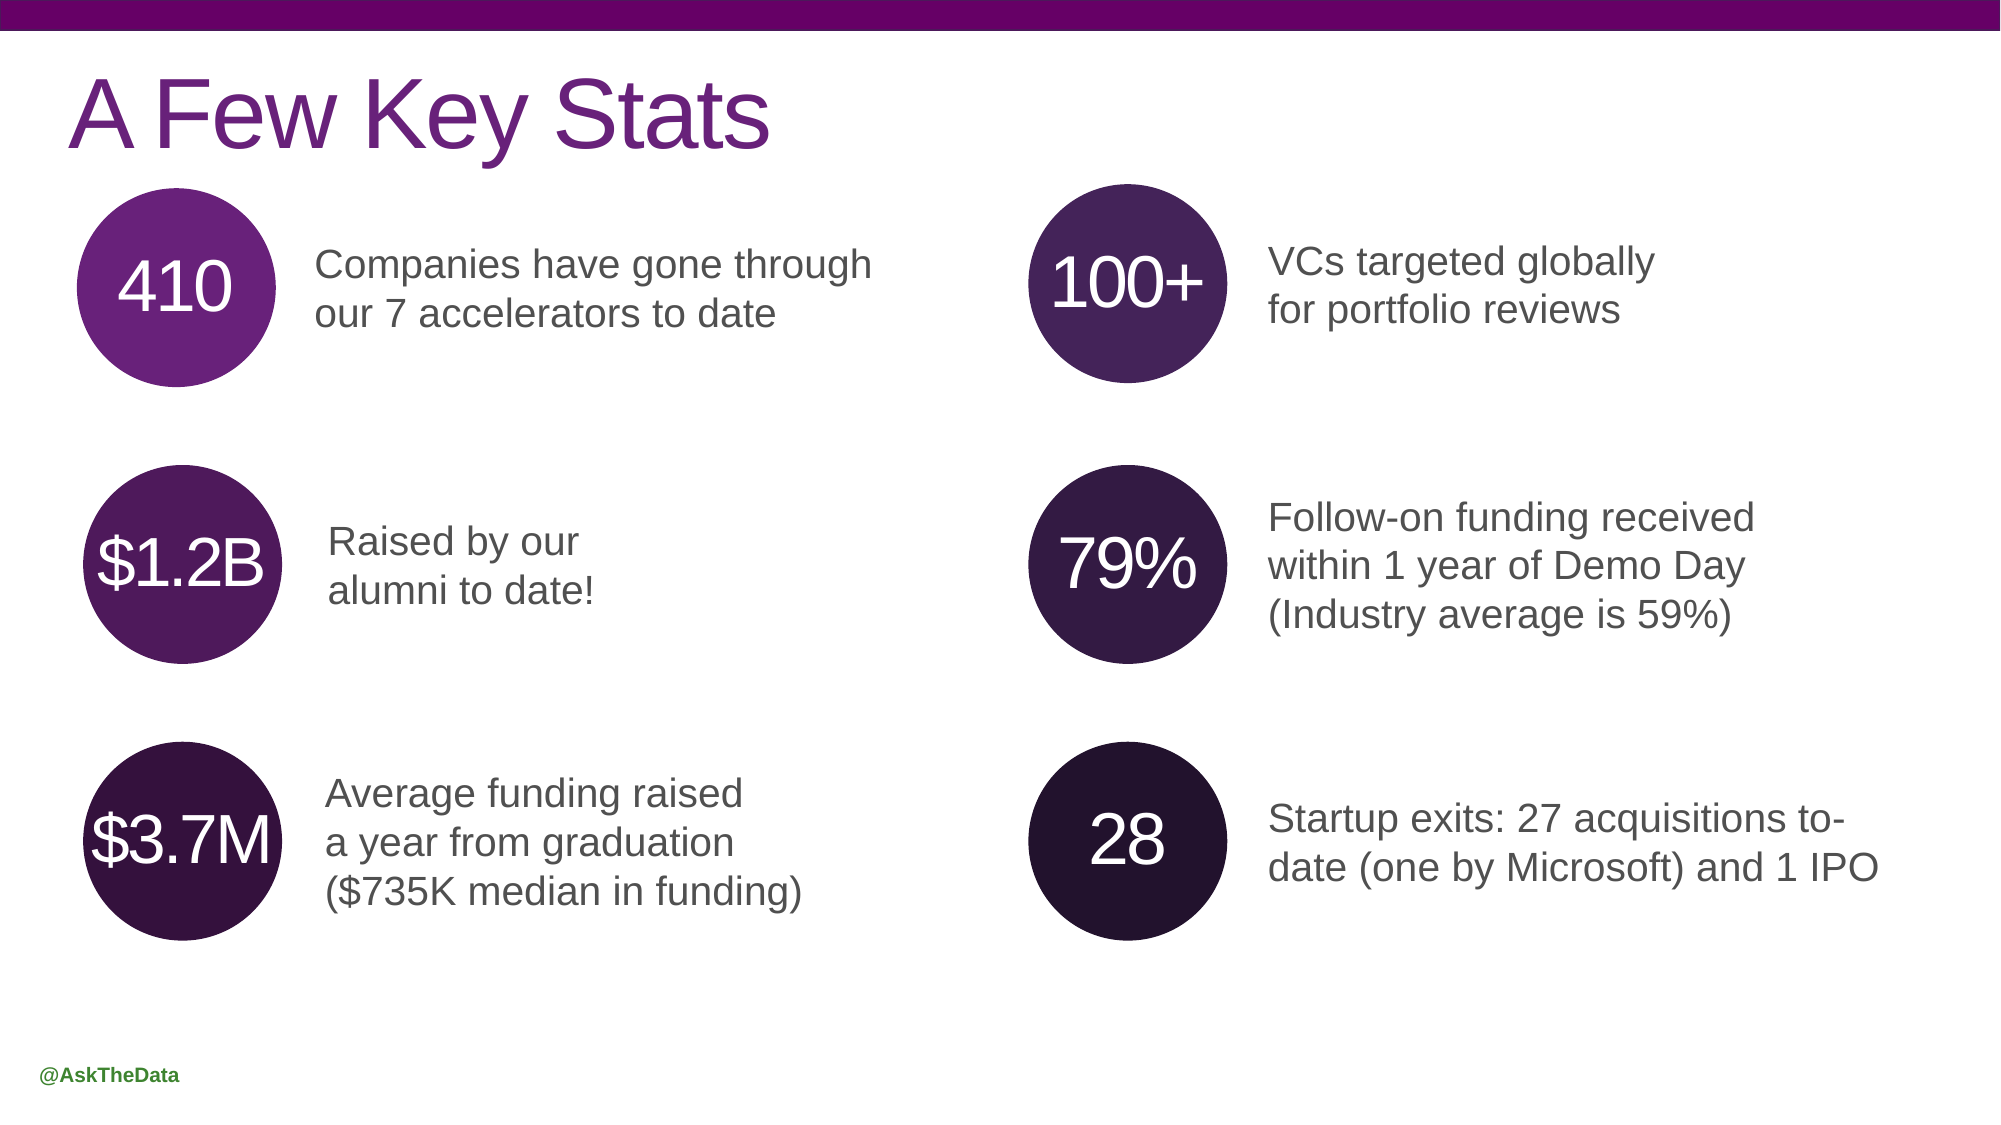

# A Few Key Stats
100+
VCs targeted globally
for portfolio reviews
410
Companies have gone through our 7 accelerators to date
$1.2B
Raised by our
alumni to date!
79%
Follow-on funding received
within 1 year of Demo Day
(Industry average is 59%)
$3.7M
Average funding raised
a year from graduation
($735K median in funding)
28
Startup exits: 27 acquisitions to-date (one by Microsoft) and 1 IPO